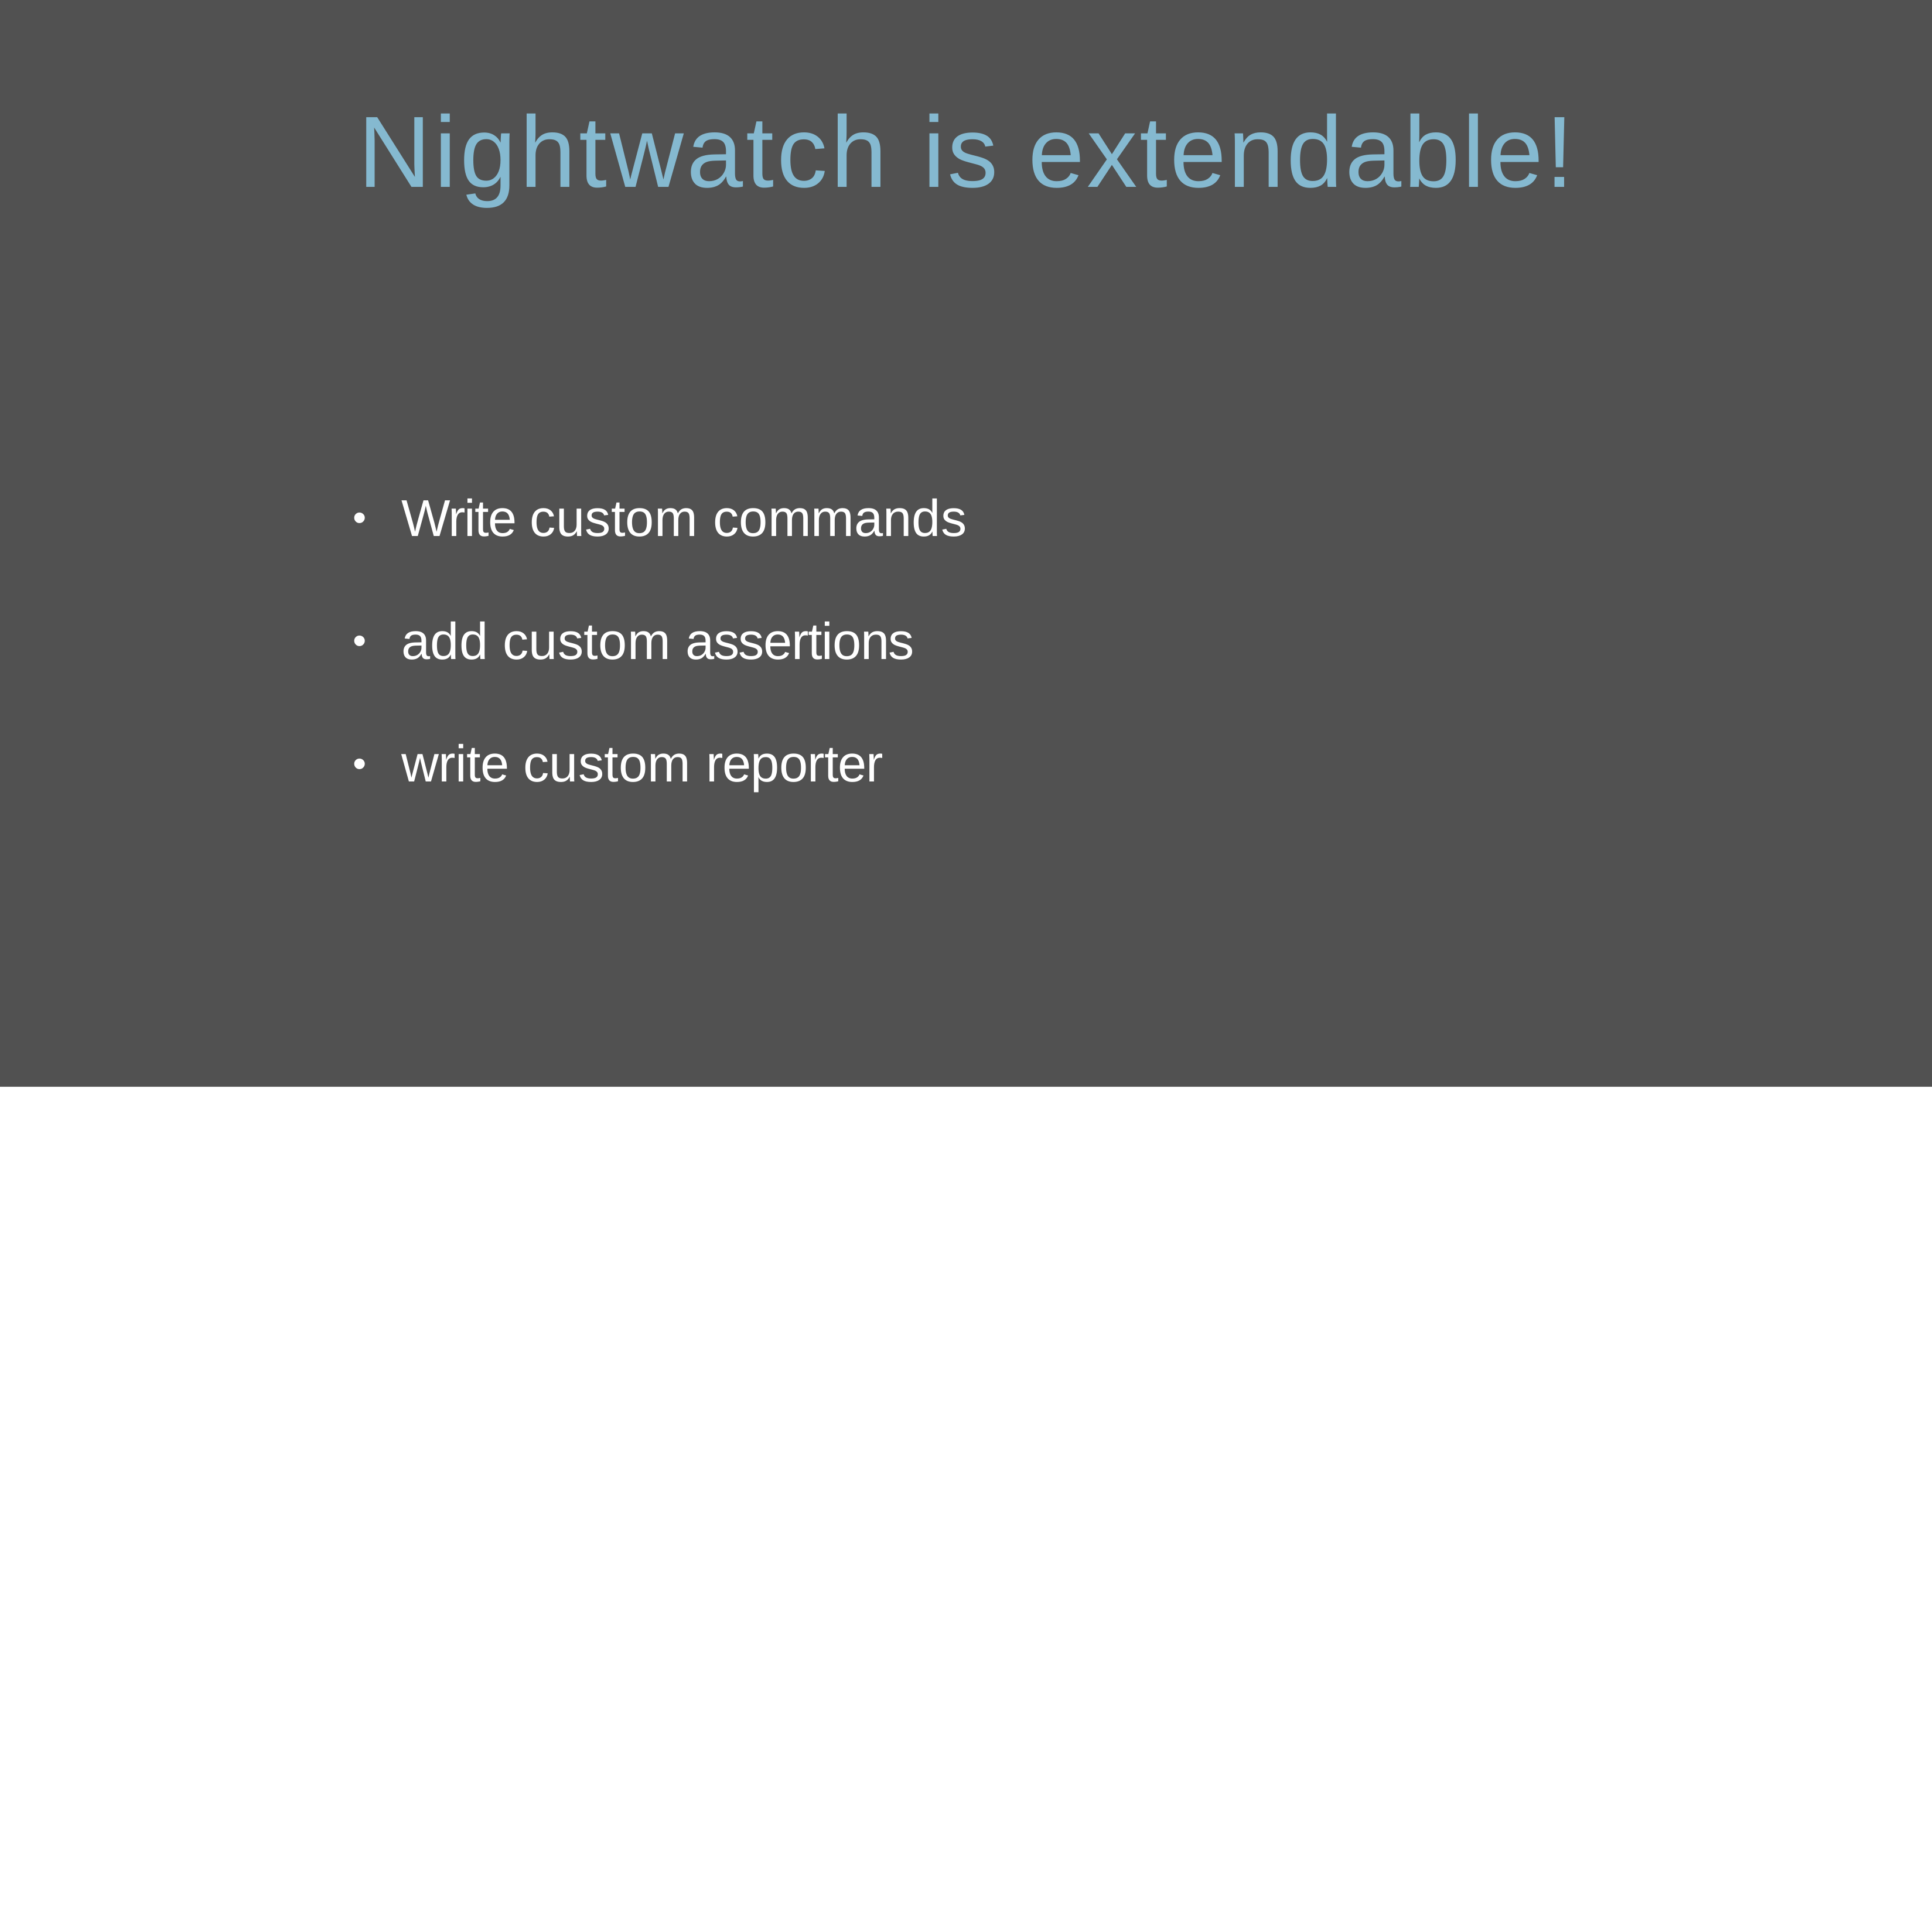

# Nightwatch is extendable!
Write custom commands
•
add custom assertions
•
write custom reporter
•